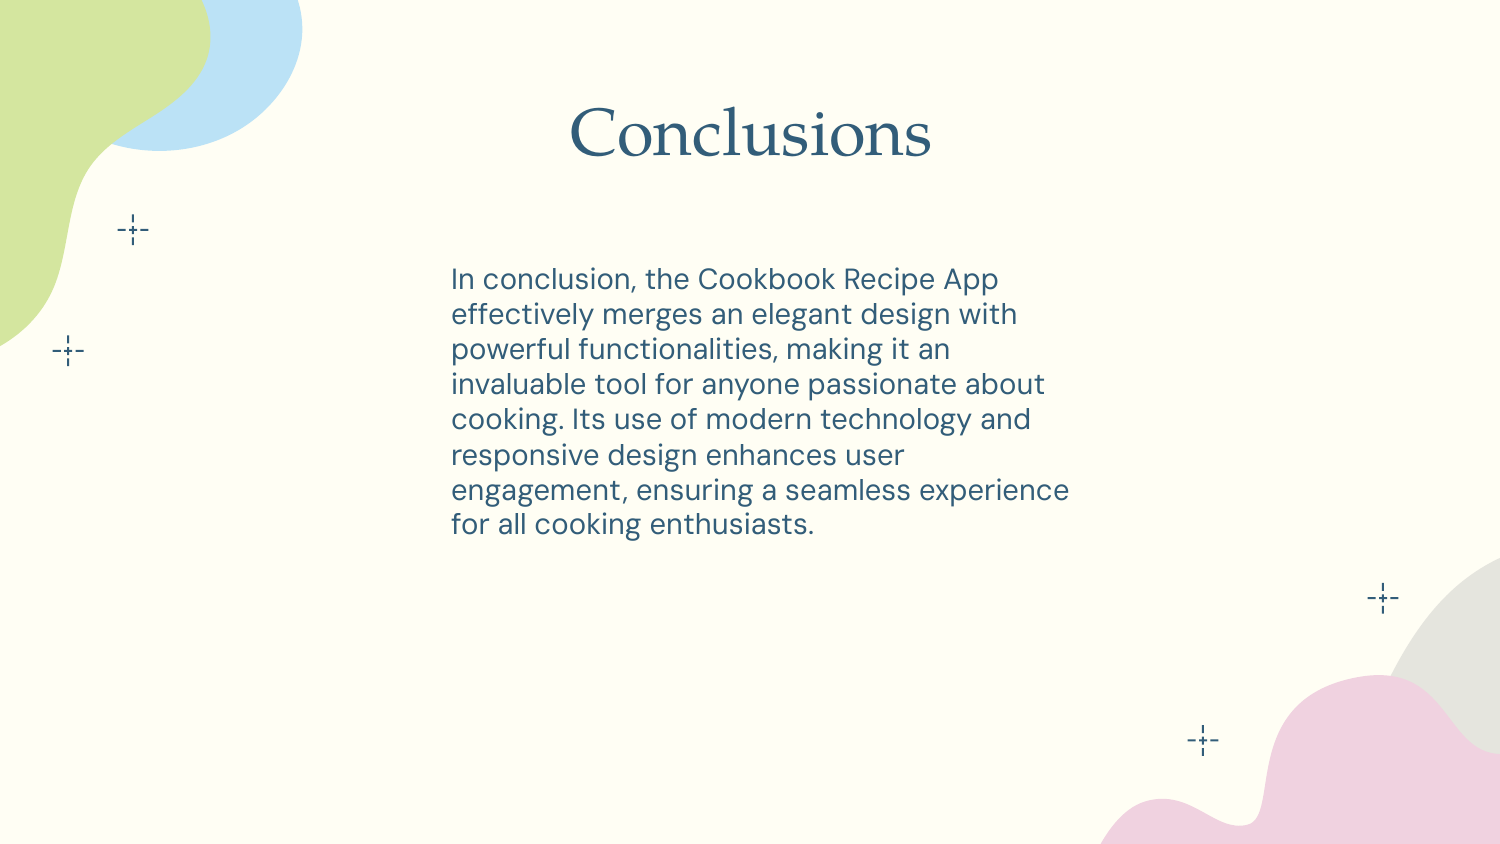

# Conclusions
In conclusion, the Cookbook Recipe App effectively merges an elegant design with powerful functionalities, making it an invaluable tool for anyone passionate about cooking. Its use of modern technology and responsive design enhances user engagement, ensuring a seamless experience for all cooking enthusiasts.